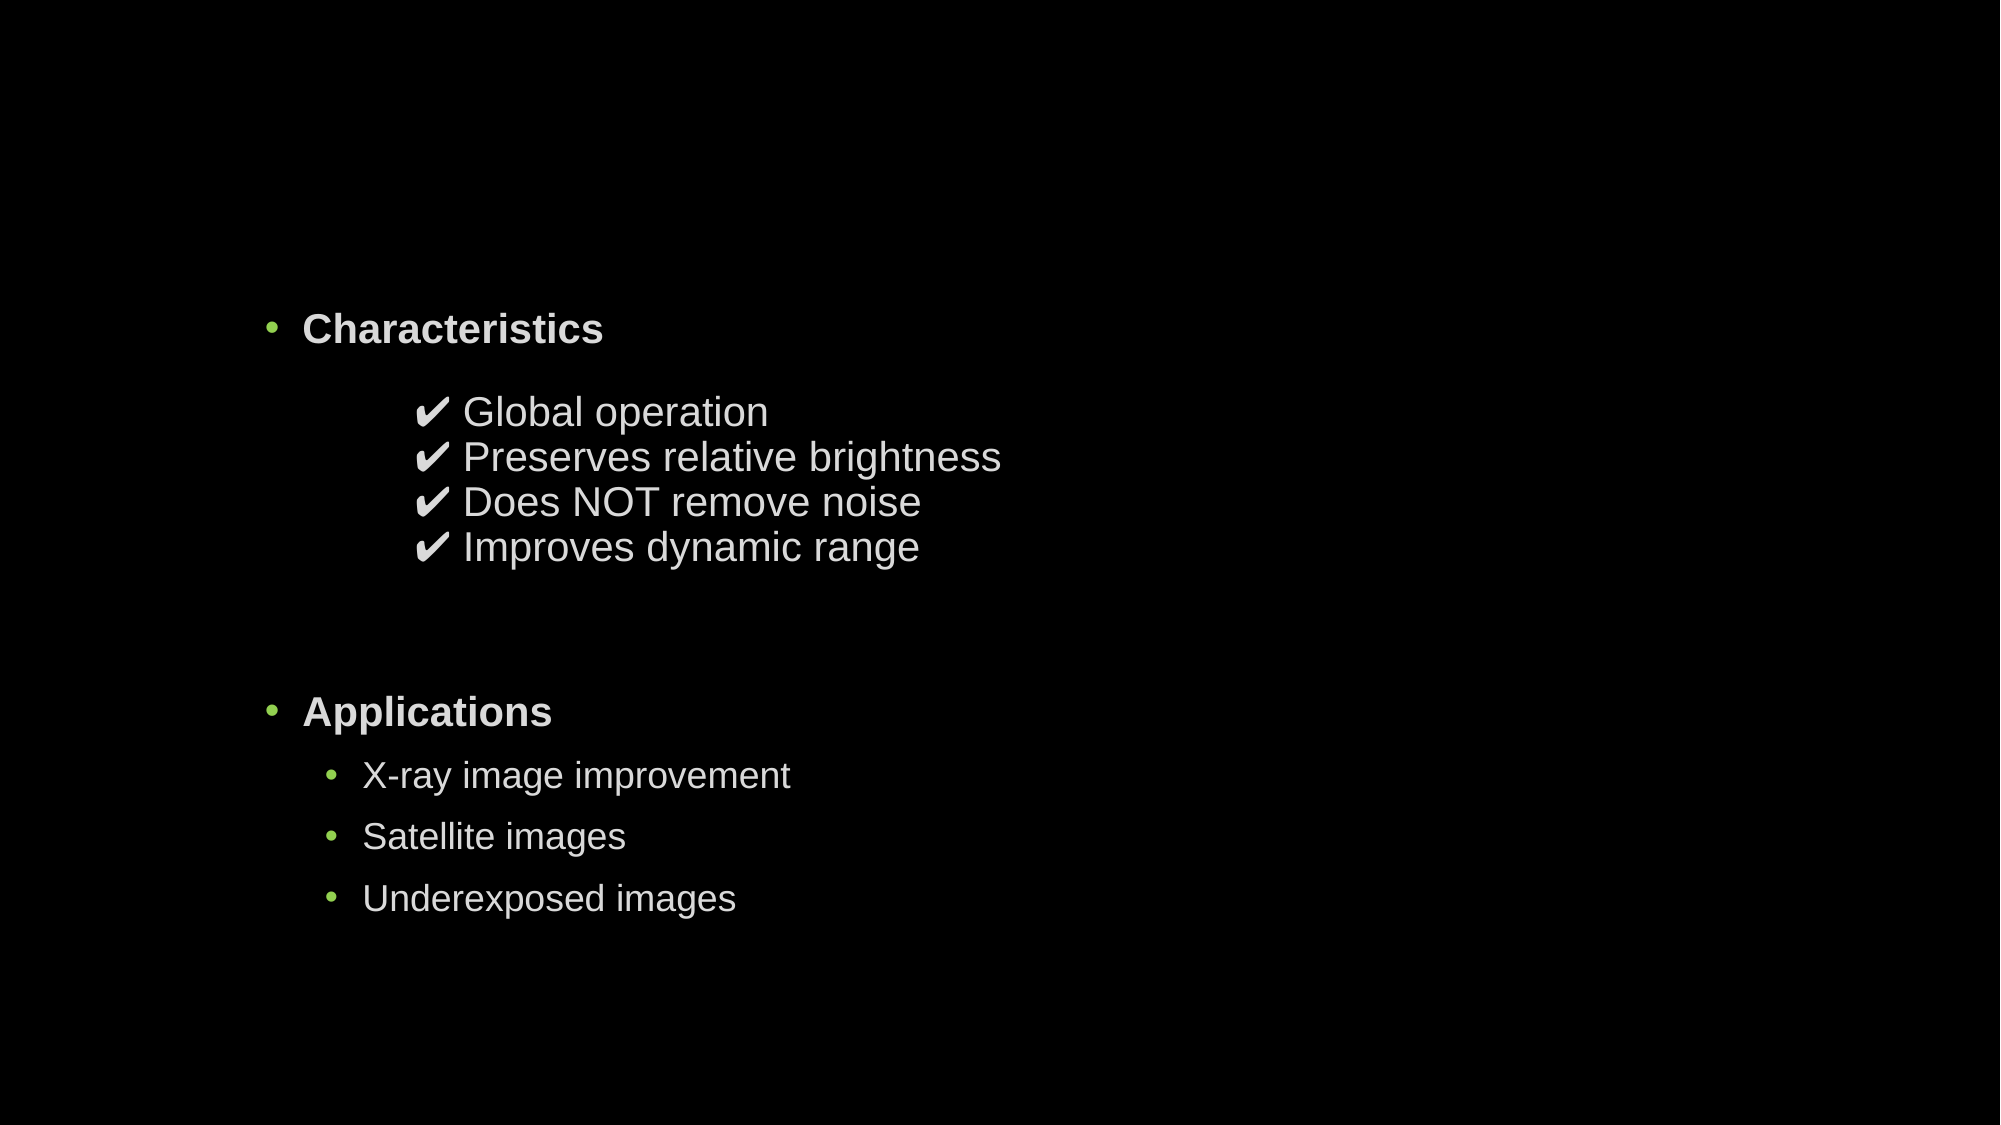

#
Characteristics
	✔ Global operation
	✔ Preserves relative brightness
	✔ Does NOT remove noise
	✔ Improves dynamic range

Applications
X-ray image improvement
Satellite images
Underexposed images